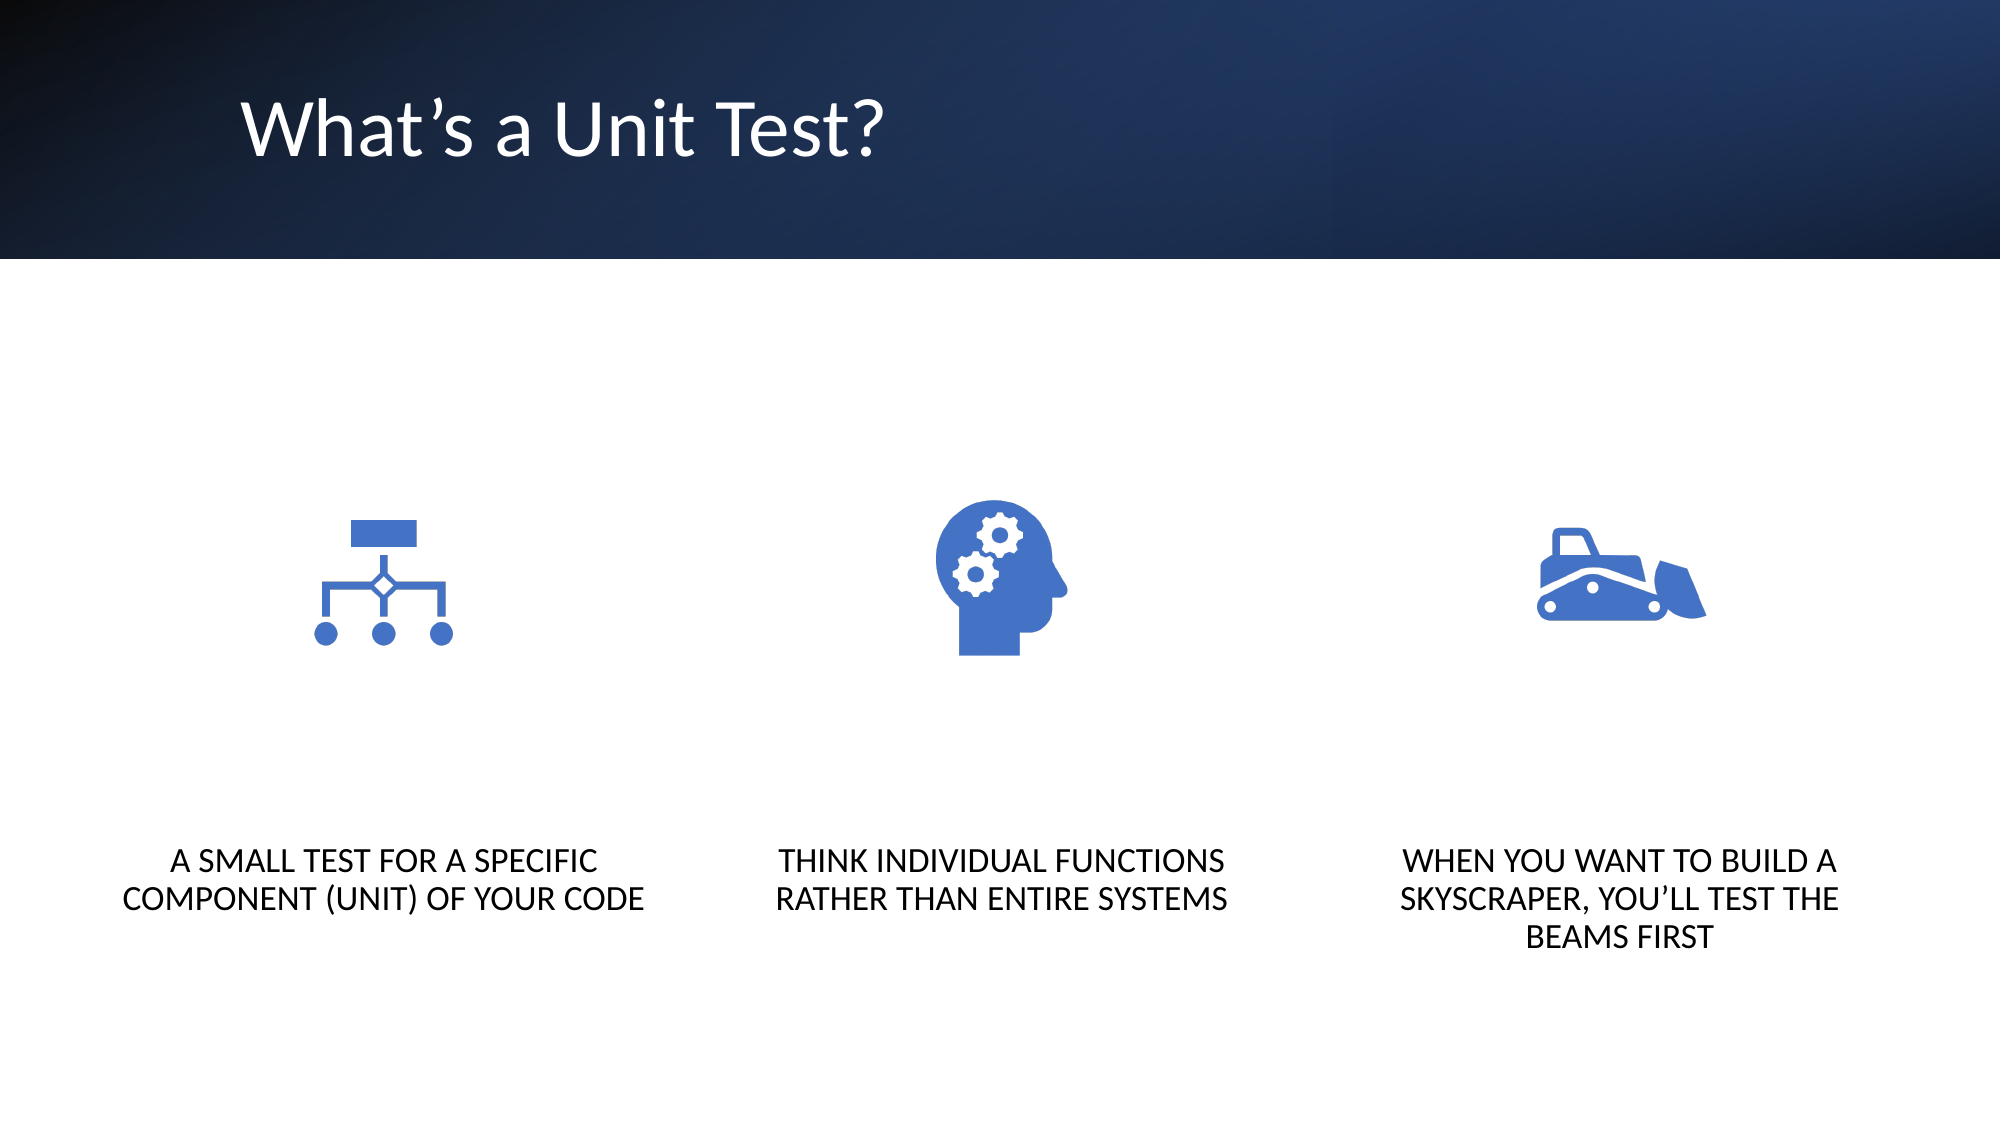

# What’s a Unit Test?
A small test for a specific component (unit) of your code
Think individual functions rather than entire systems
When you want to build a skyscraper, you’ll test the beams first